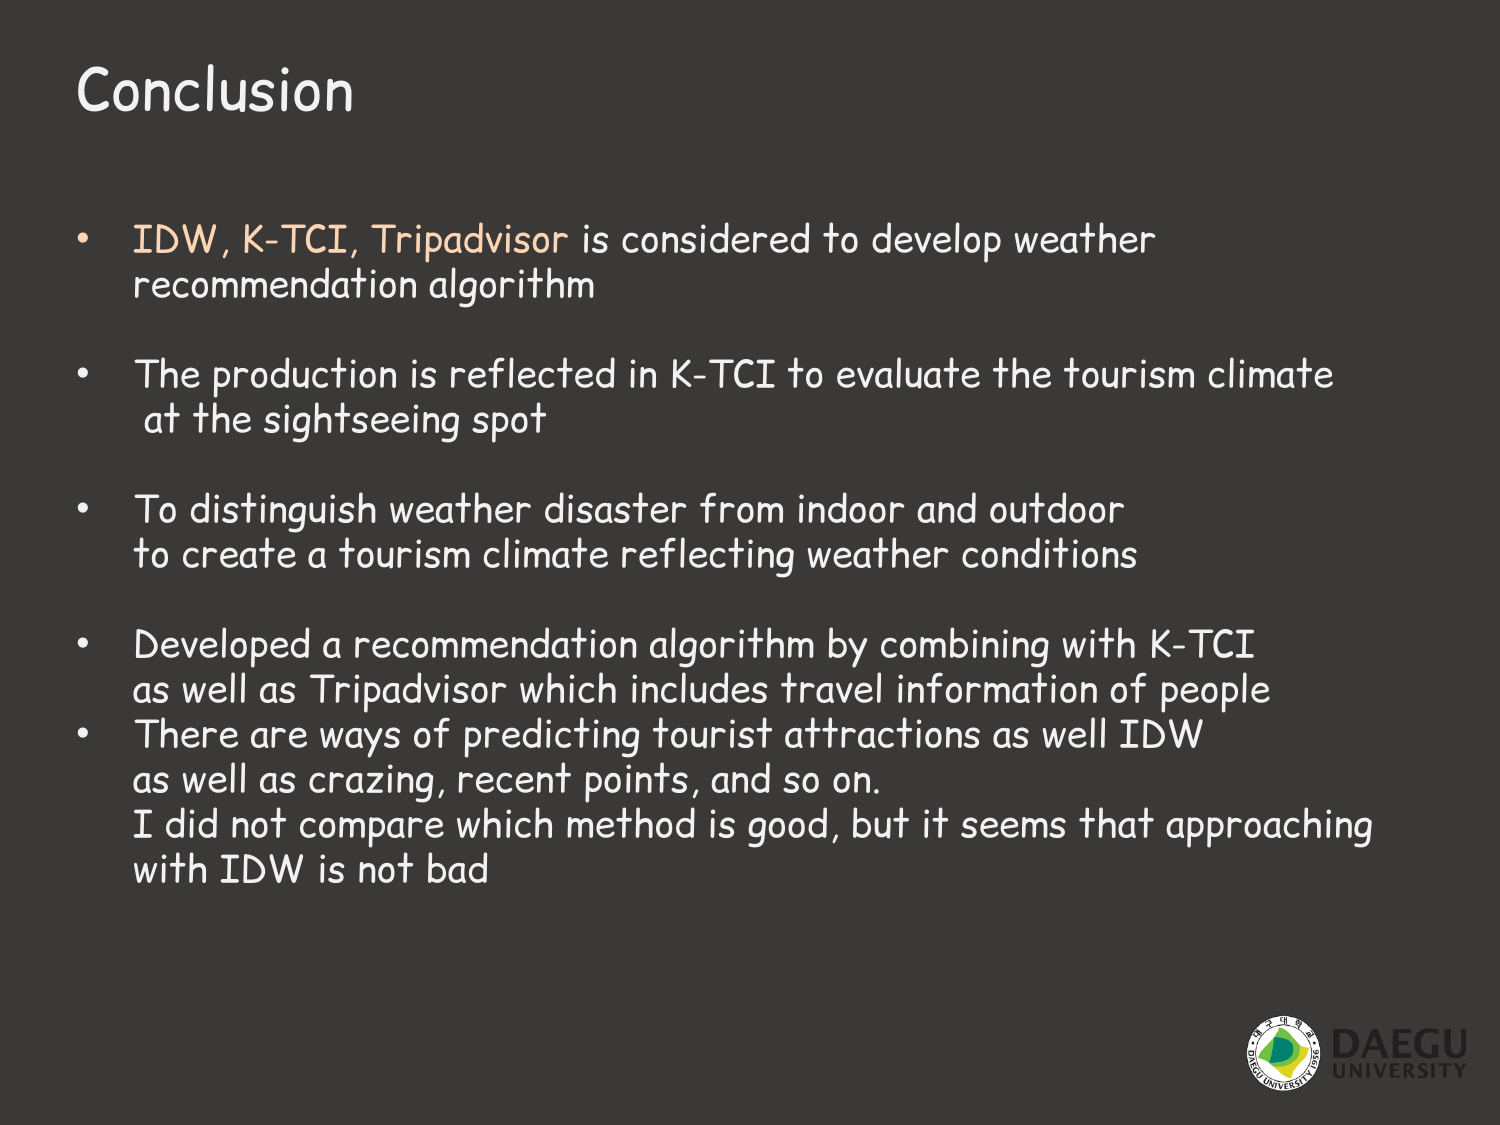

Conclusion
IDW, K-TCI, Tripadvisor is considered to develop weather recommendation algorithm

The production is reflected in K-TCI to evaluate the tourism climate
 at the sightseeing spot

To distinguish weather disaster from indoor and outdoor
to create a tourism climate reflecting weather conditions

Developed a recommendation algorithm by combining with K-TCI
as well as Tripadvisor which includes travel information of people
There are ways of predicting tourist attractions as well IDW
as well as crazing, recent points, and so on.
I did not compare which method is good, but it seems that approaching
with IDW is not bad